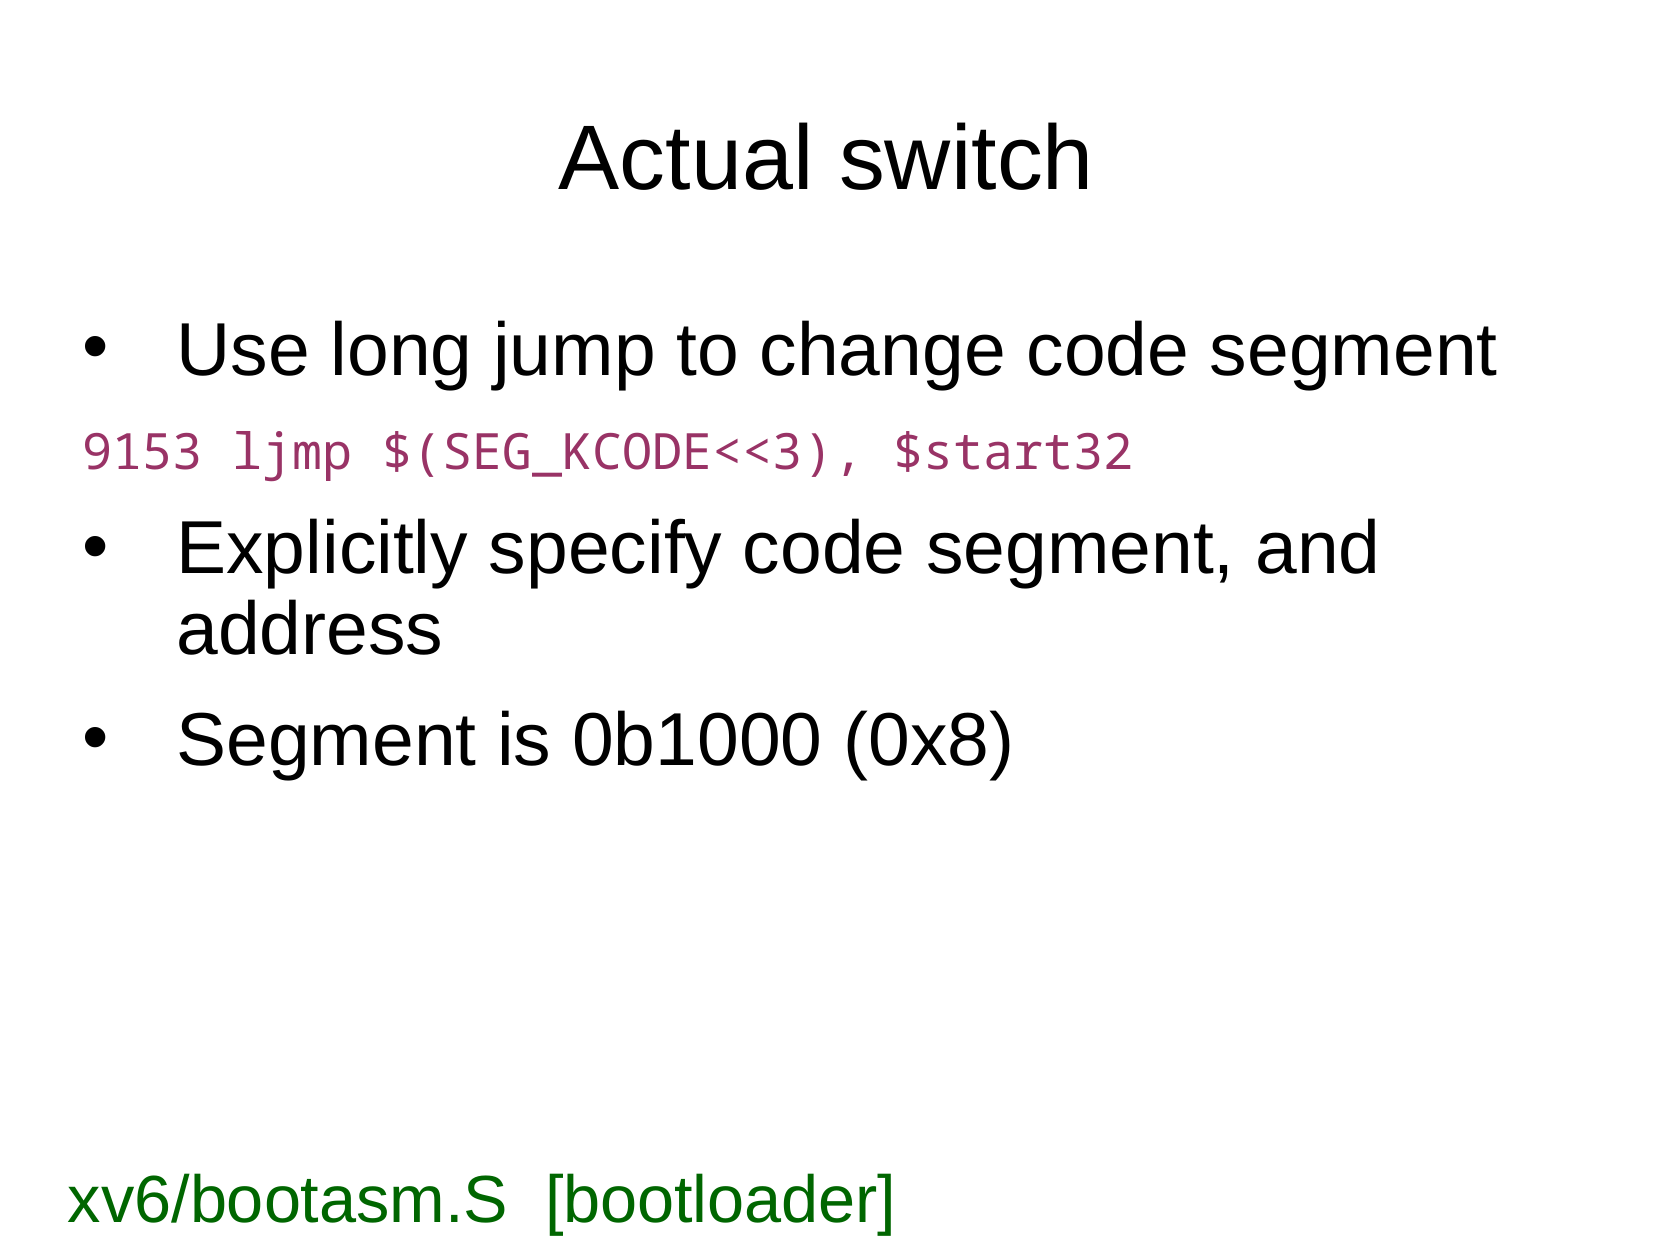

Actual switch
Use long jump to change code segment
9153 ljmp $(SEG_KCODE<<3), $start32
Explicitly specify code segment, and address
Segment is 0b1000 (0x8)

xv6/bootasm.S  [bootloader]